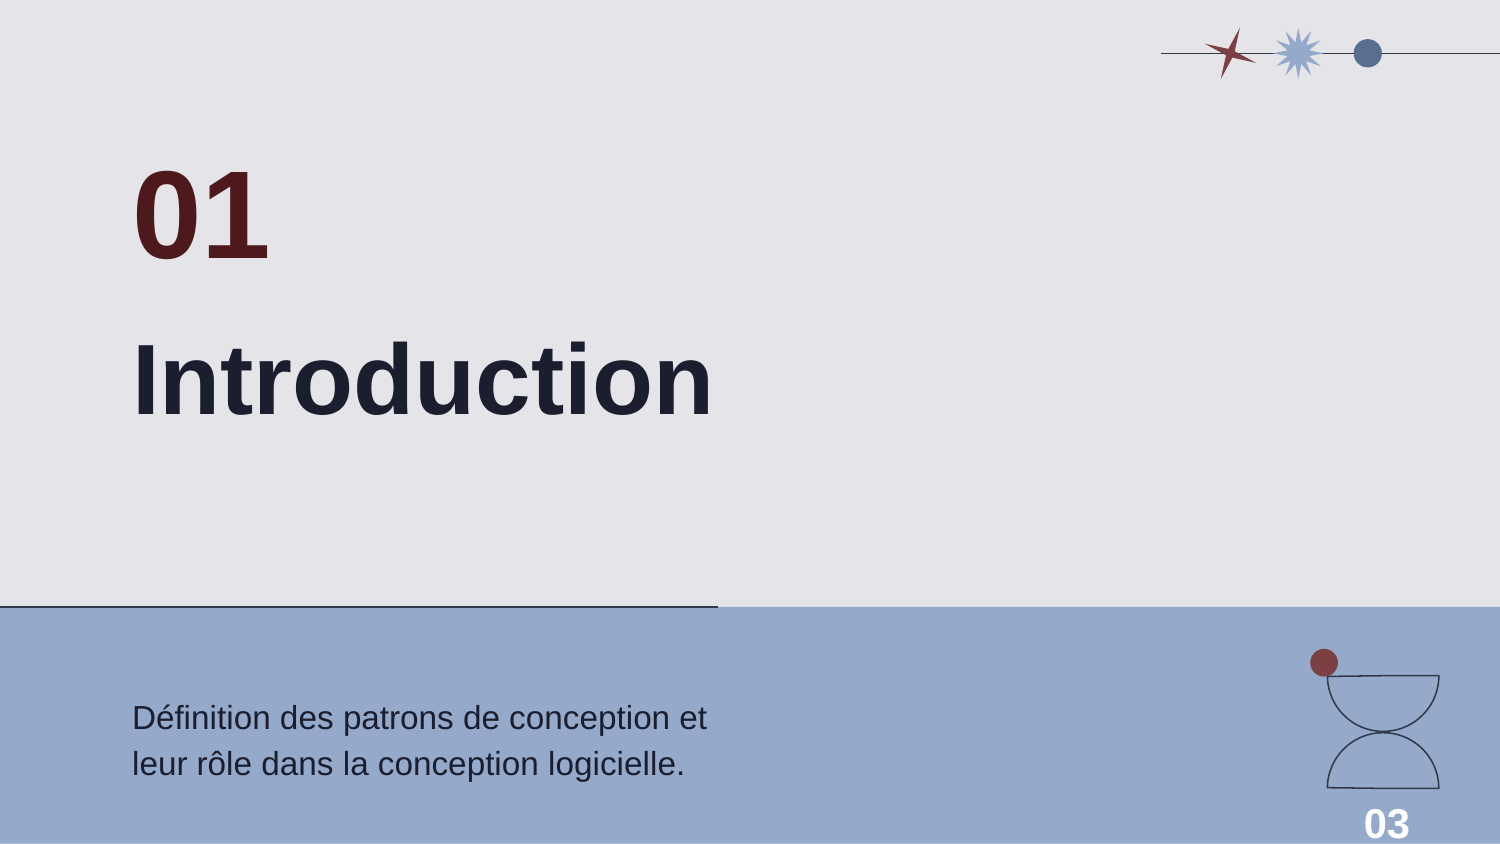

01
# Introduction

Définition des patrons de conception et leur rôle dans la conception logicielle.
03